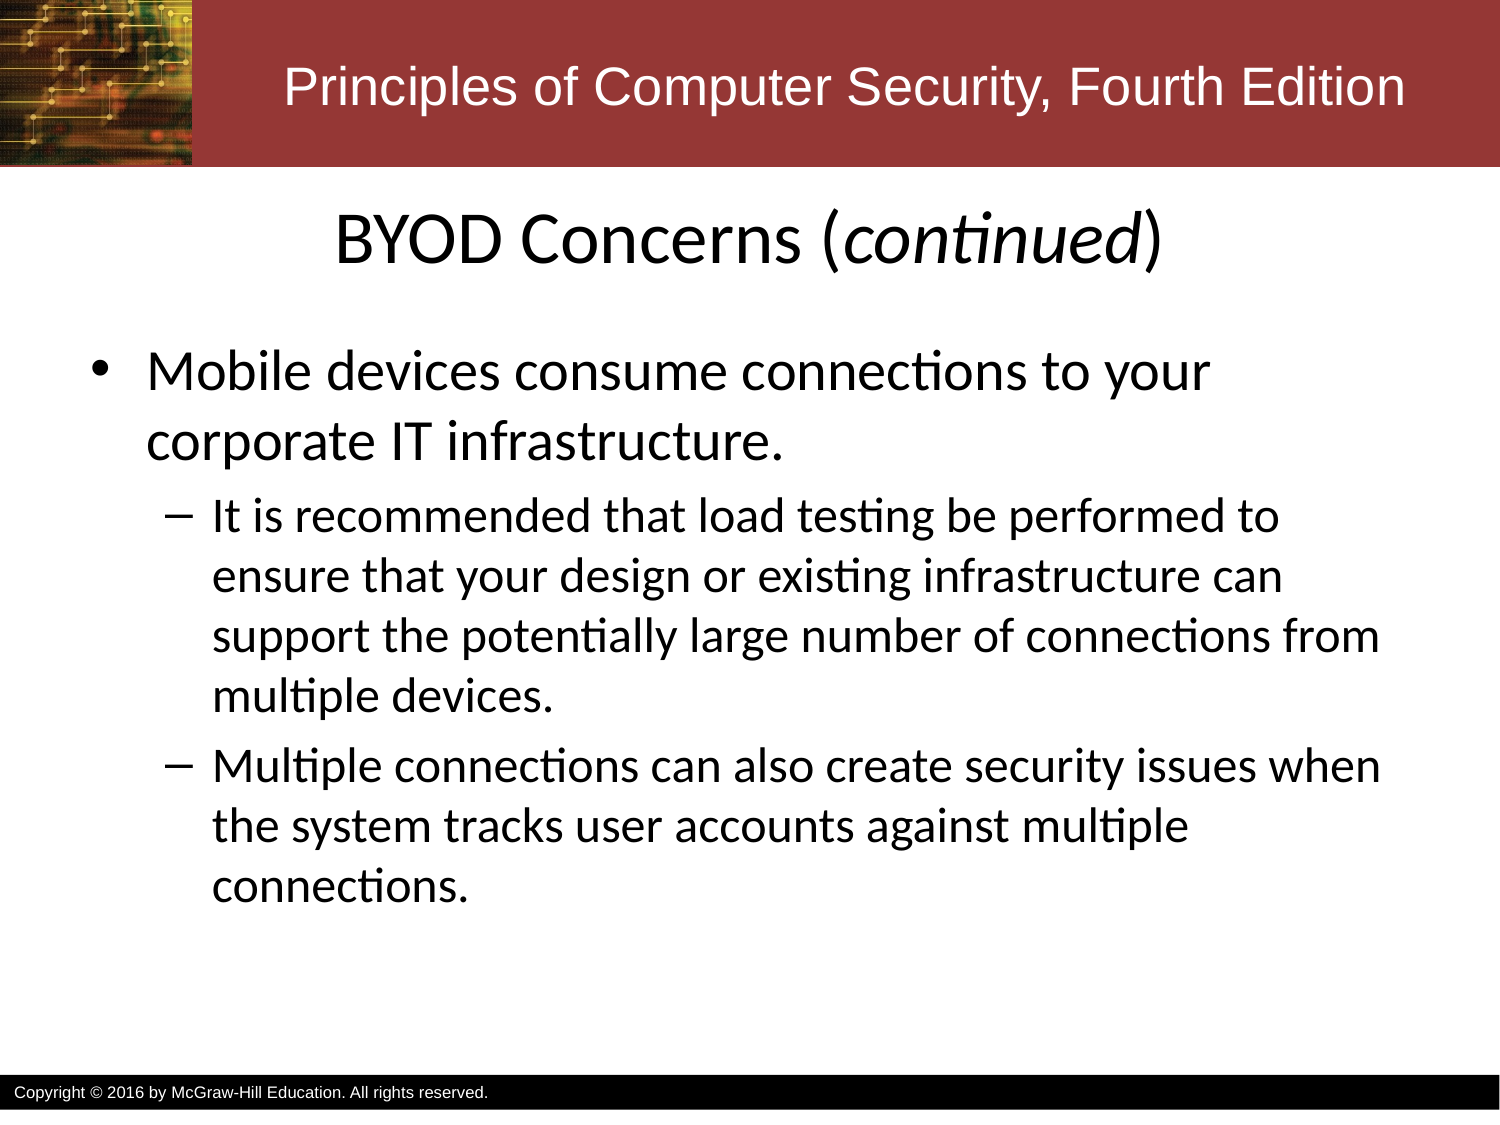

# BYOD Concerns (continued)
Mobile devices consume connections to your corporate IT infrastructure.
It is recommended that load testing be performed to ensure that your design or existing infrastructure can support the potentially large number of connections from multiple devices.
Multiple connections can also create security issues when the system tracks user accounts against multiple connections.